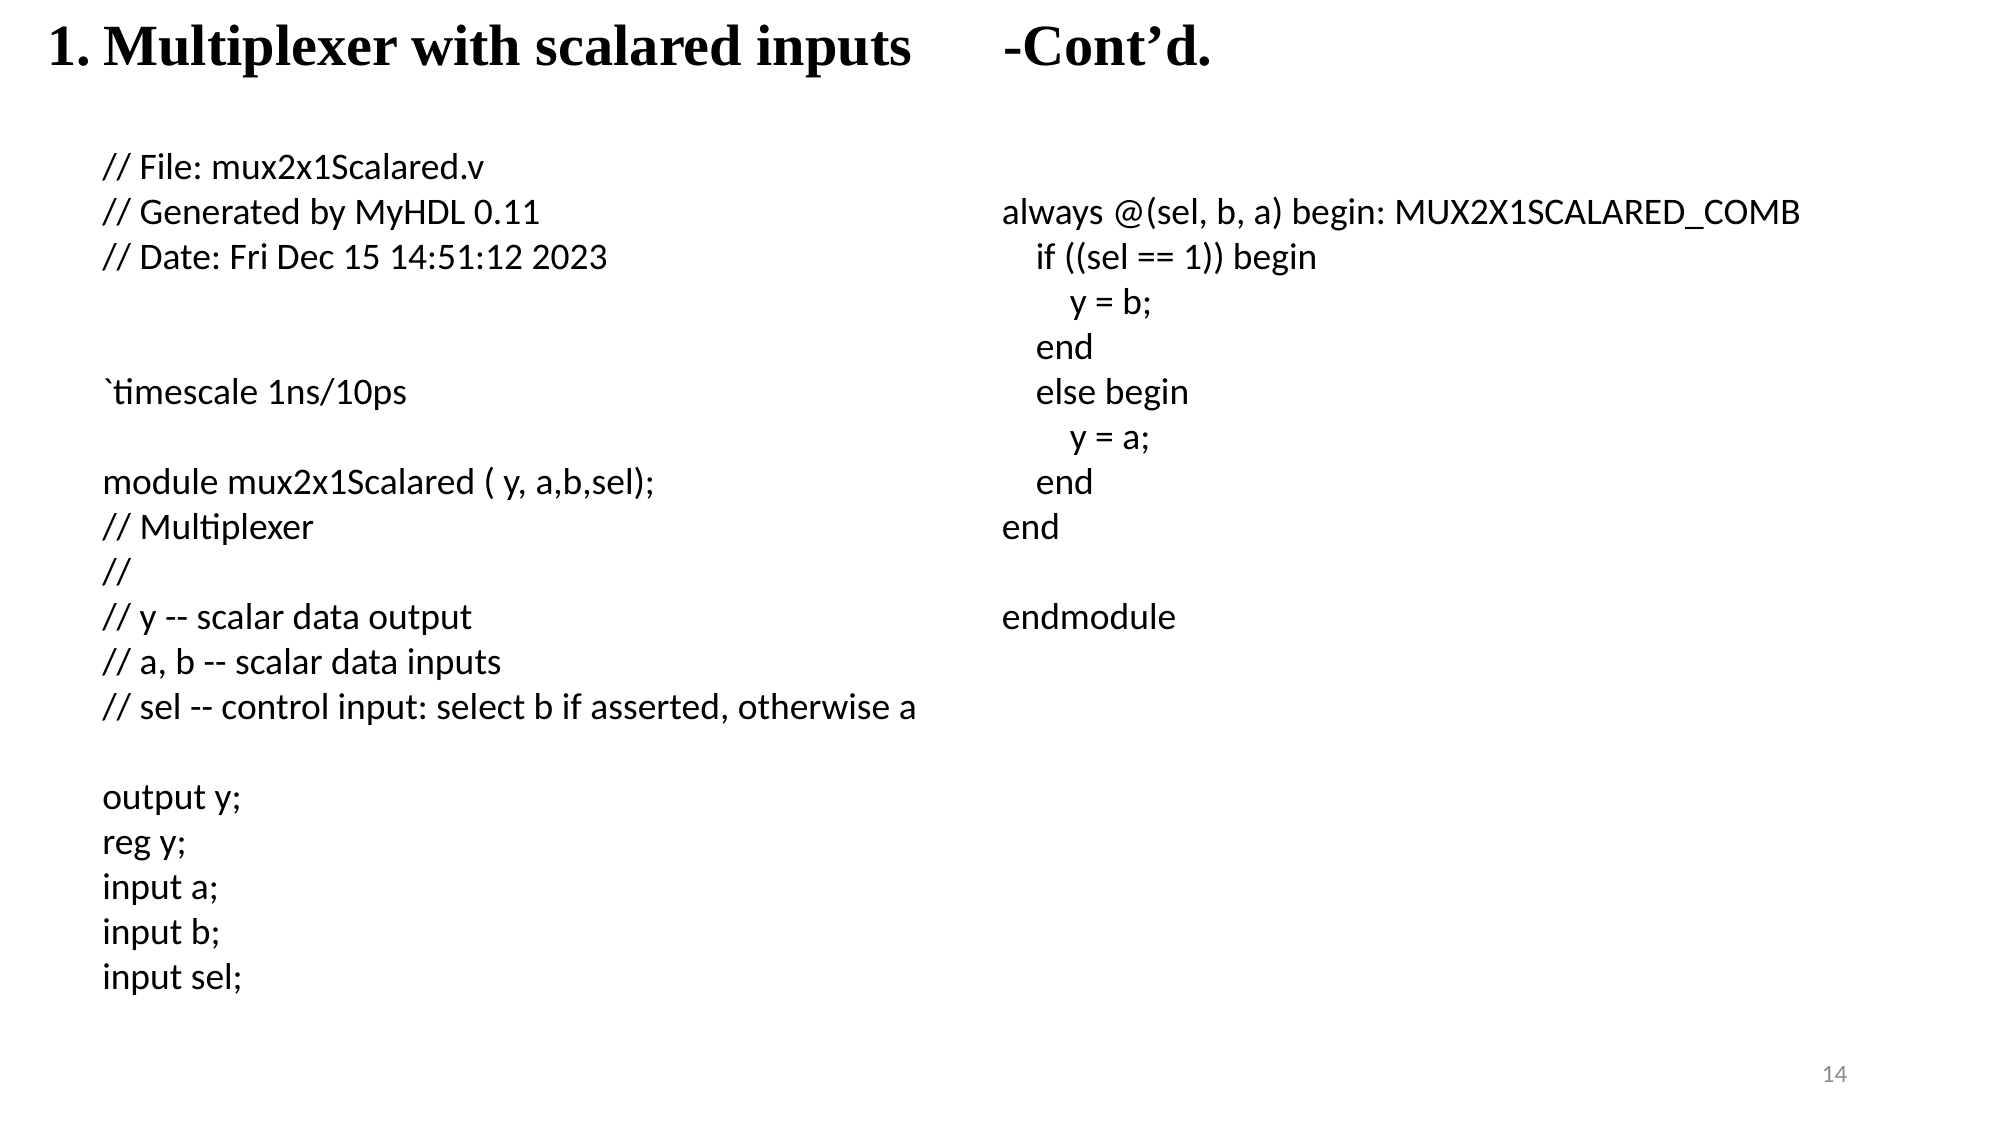

Multiplexer with scalared inputs	-Cont’d.
// File: mux2x1Scalared.v
// Generated by MyHDL 0.11
// Date: Fri Dec 15 14:51:12 2023

`timescale 1ns/10ps

module mux2x1Scalared ( y, a,b,sel);
// Multiplexer
//
// y -- scalar data output
// a, b -- scalar data inputs
// sel -- control input: select b if asserted, otherwise a

output y;
reg y;
input a;
input b;
input sel;

always @(sel, b, a) begin: MUX2X1SCALARED_COMB
    if ((sel == 1)) begin
        y = b;
    end
    else begin
        y = a;
    end
end

endmodule
14